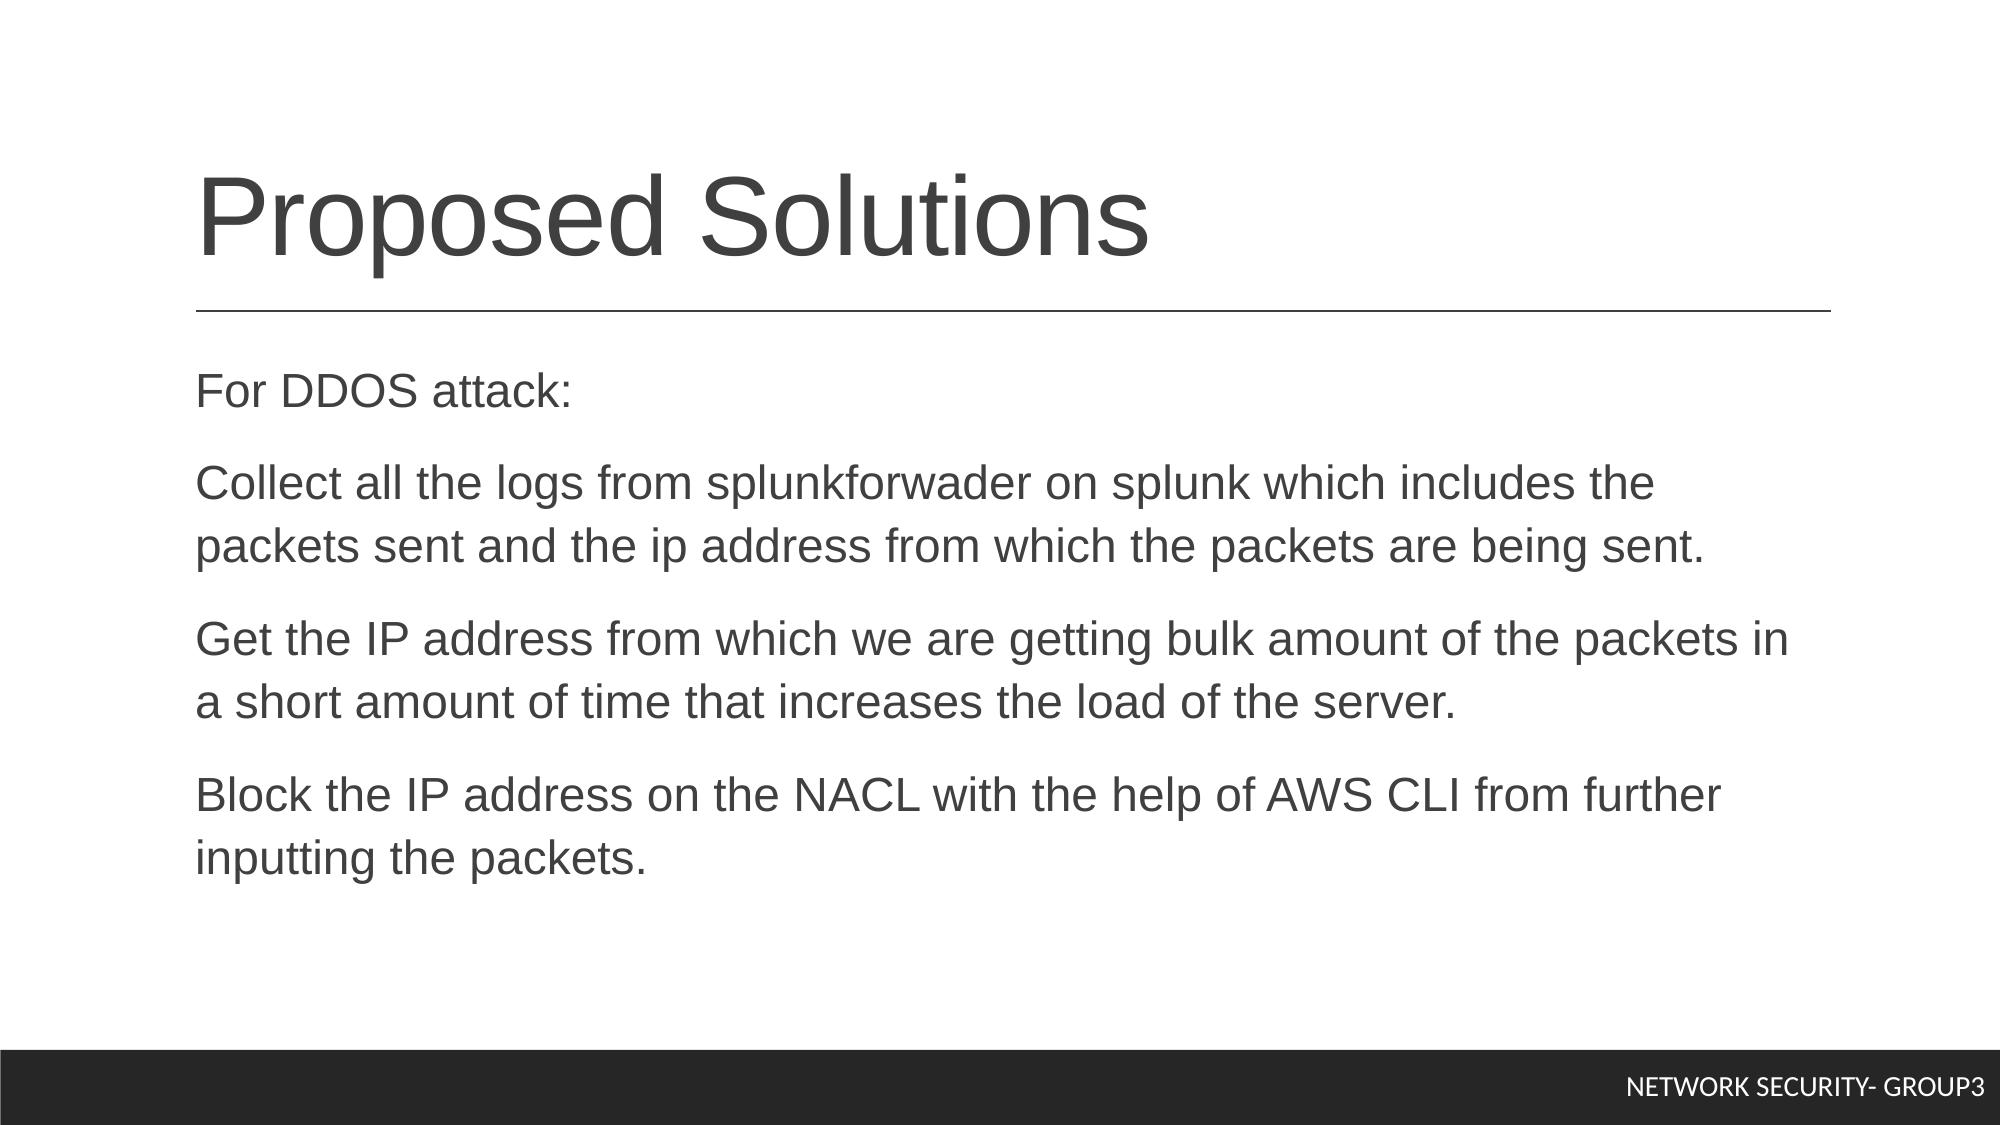

# Proposed Solutions
For DDOS attack:
Collect all the logs from splunkforwader on splunk which includes the packets sent and the ip address from which the packets are being sent.
Get the IP address from which we are getting bulk amount of the packets in a short amount of time that increases the load of the server.
Block the IP address on the NACL with the help of AWS CLI from further inputting the packets.
NETWORK SECURITY- GROUP3